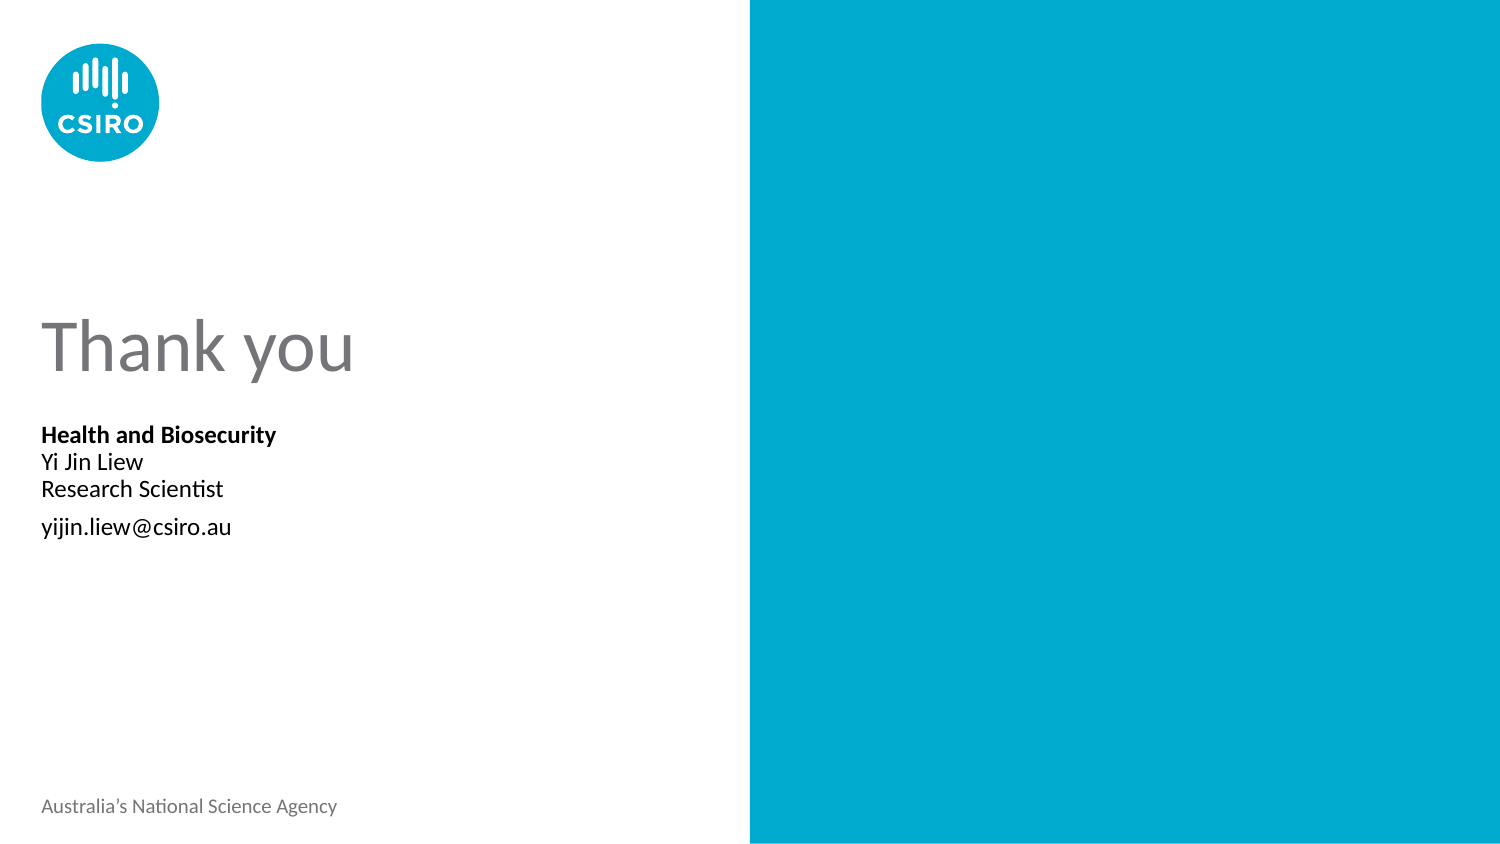

# Thank you
Health and Biosecurity
Yi Jin Liew
Research Scientist
yijin.liew@csiro.au